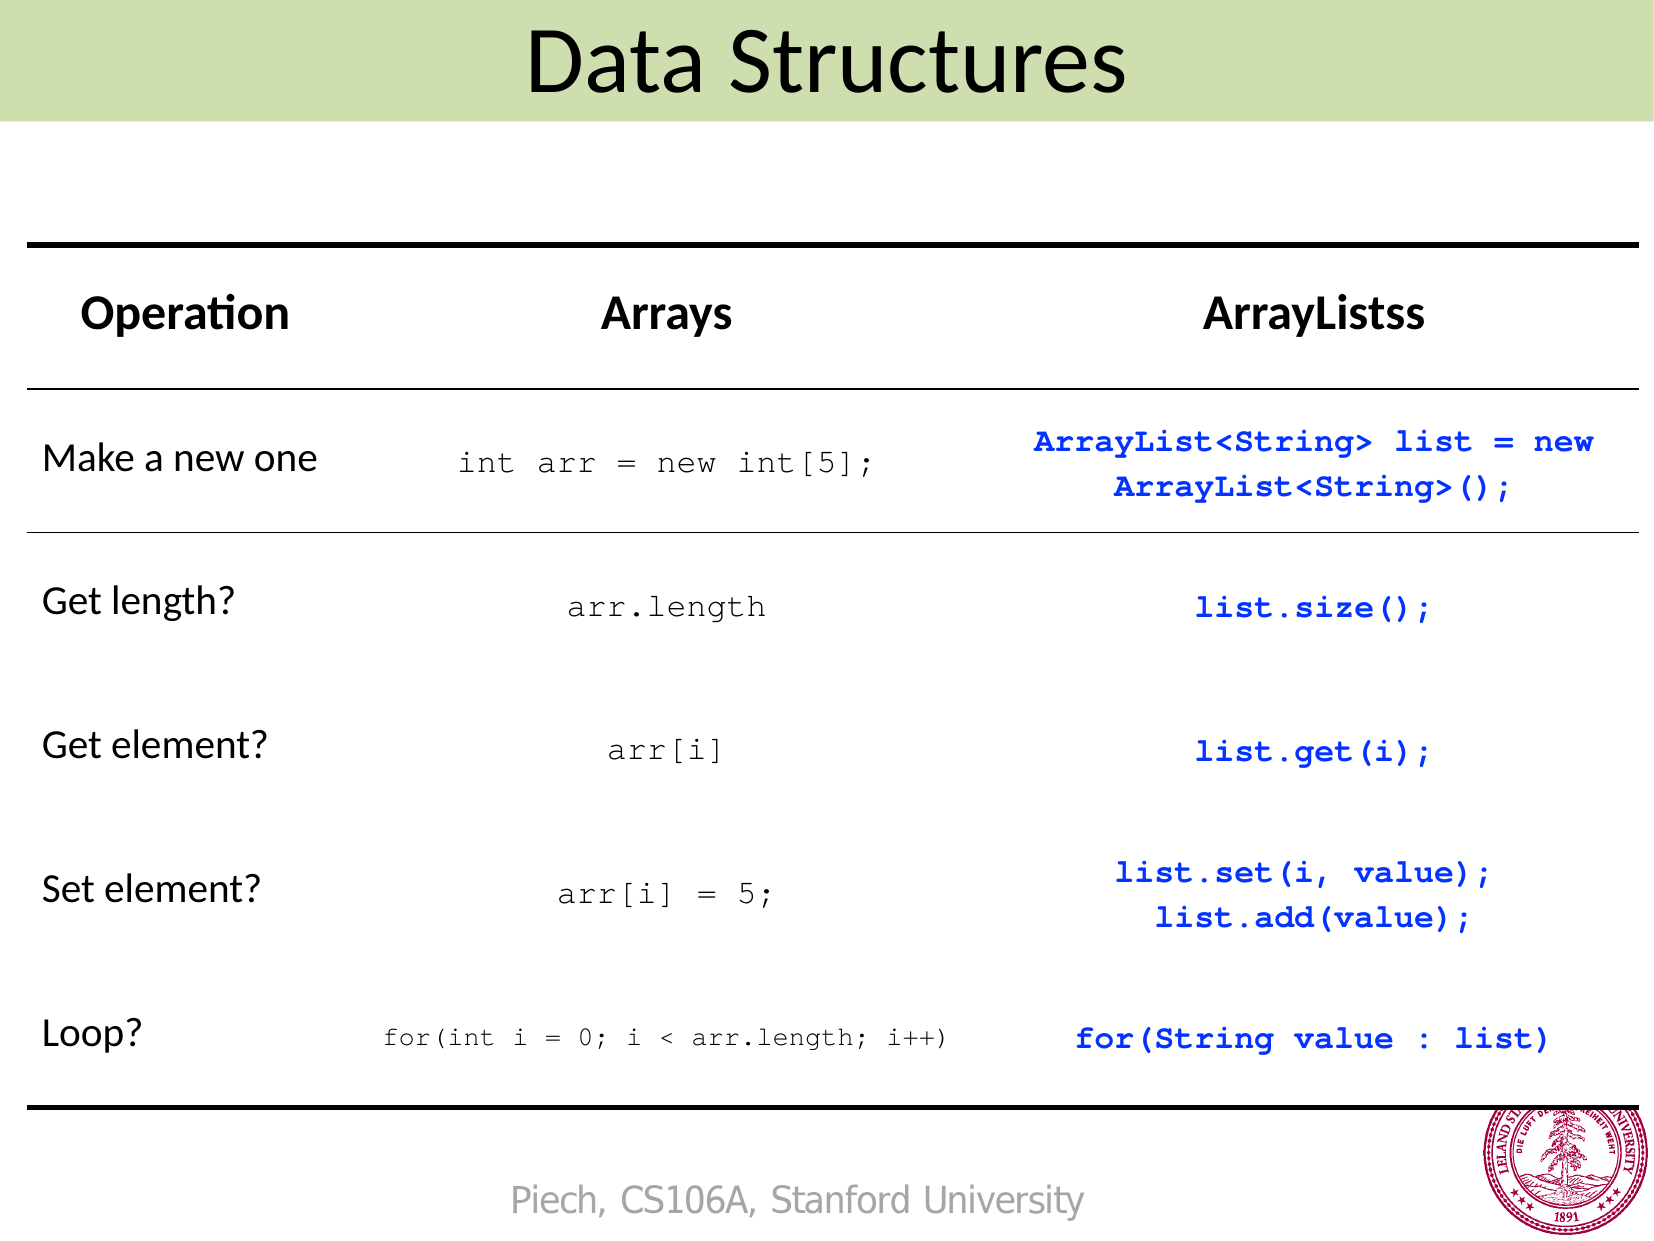

Data Structures
| Operation | Arrays | ArrayListss |
| --- | --- | --- |
| Make a new one | int arr = new int[5]; | ArrayList<String> list = new ArrayList<String>(); |
| Get length? | arr.length | list.size(); |
| Get element? | arr[i] | list.get(i); |
| Set element? | arr[i] = 5; | list.set(i, value); list.add(value); |
| Loop? | for(int i = 0; i < arr.length; i++) | for(String value : list) |